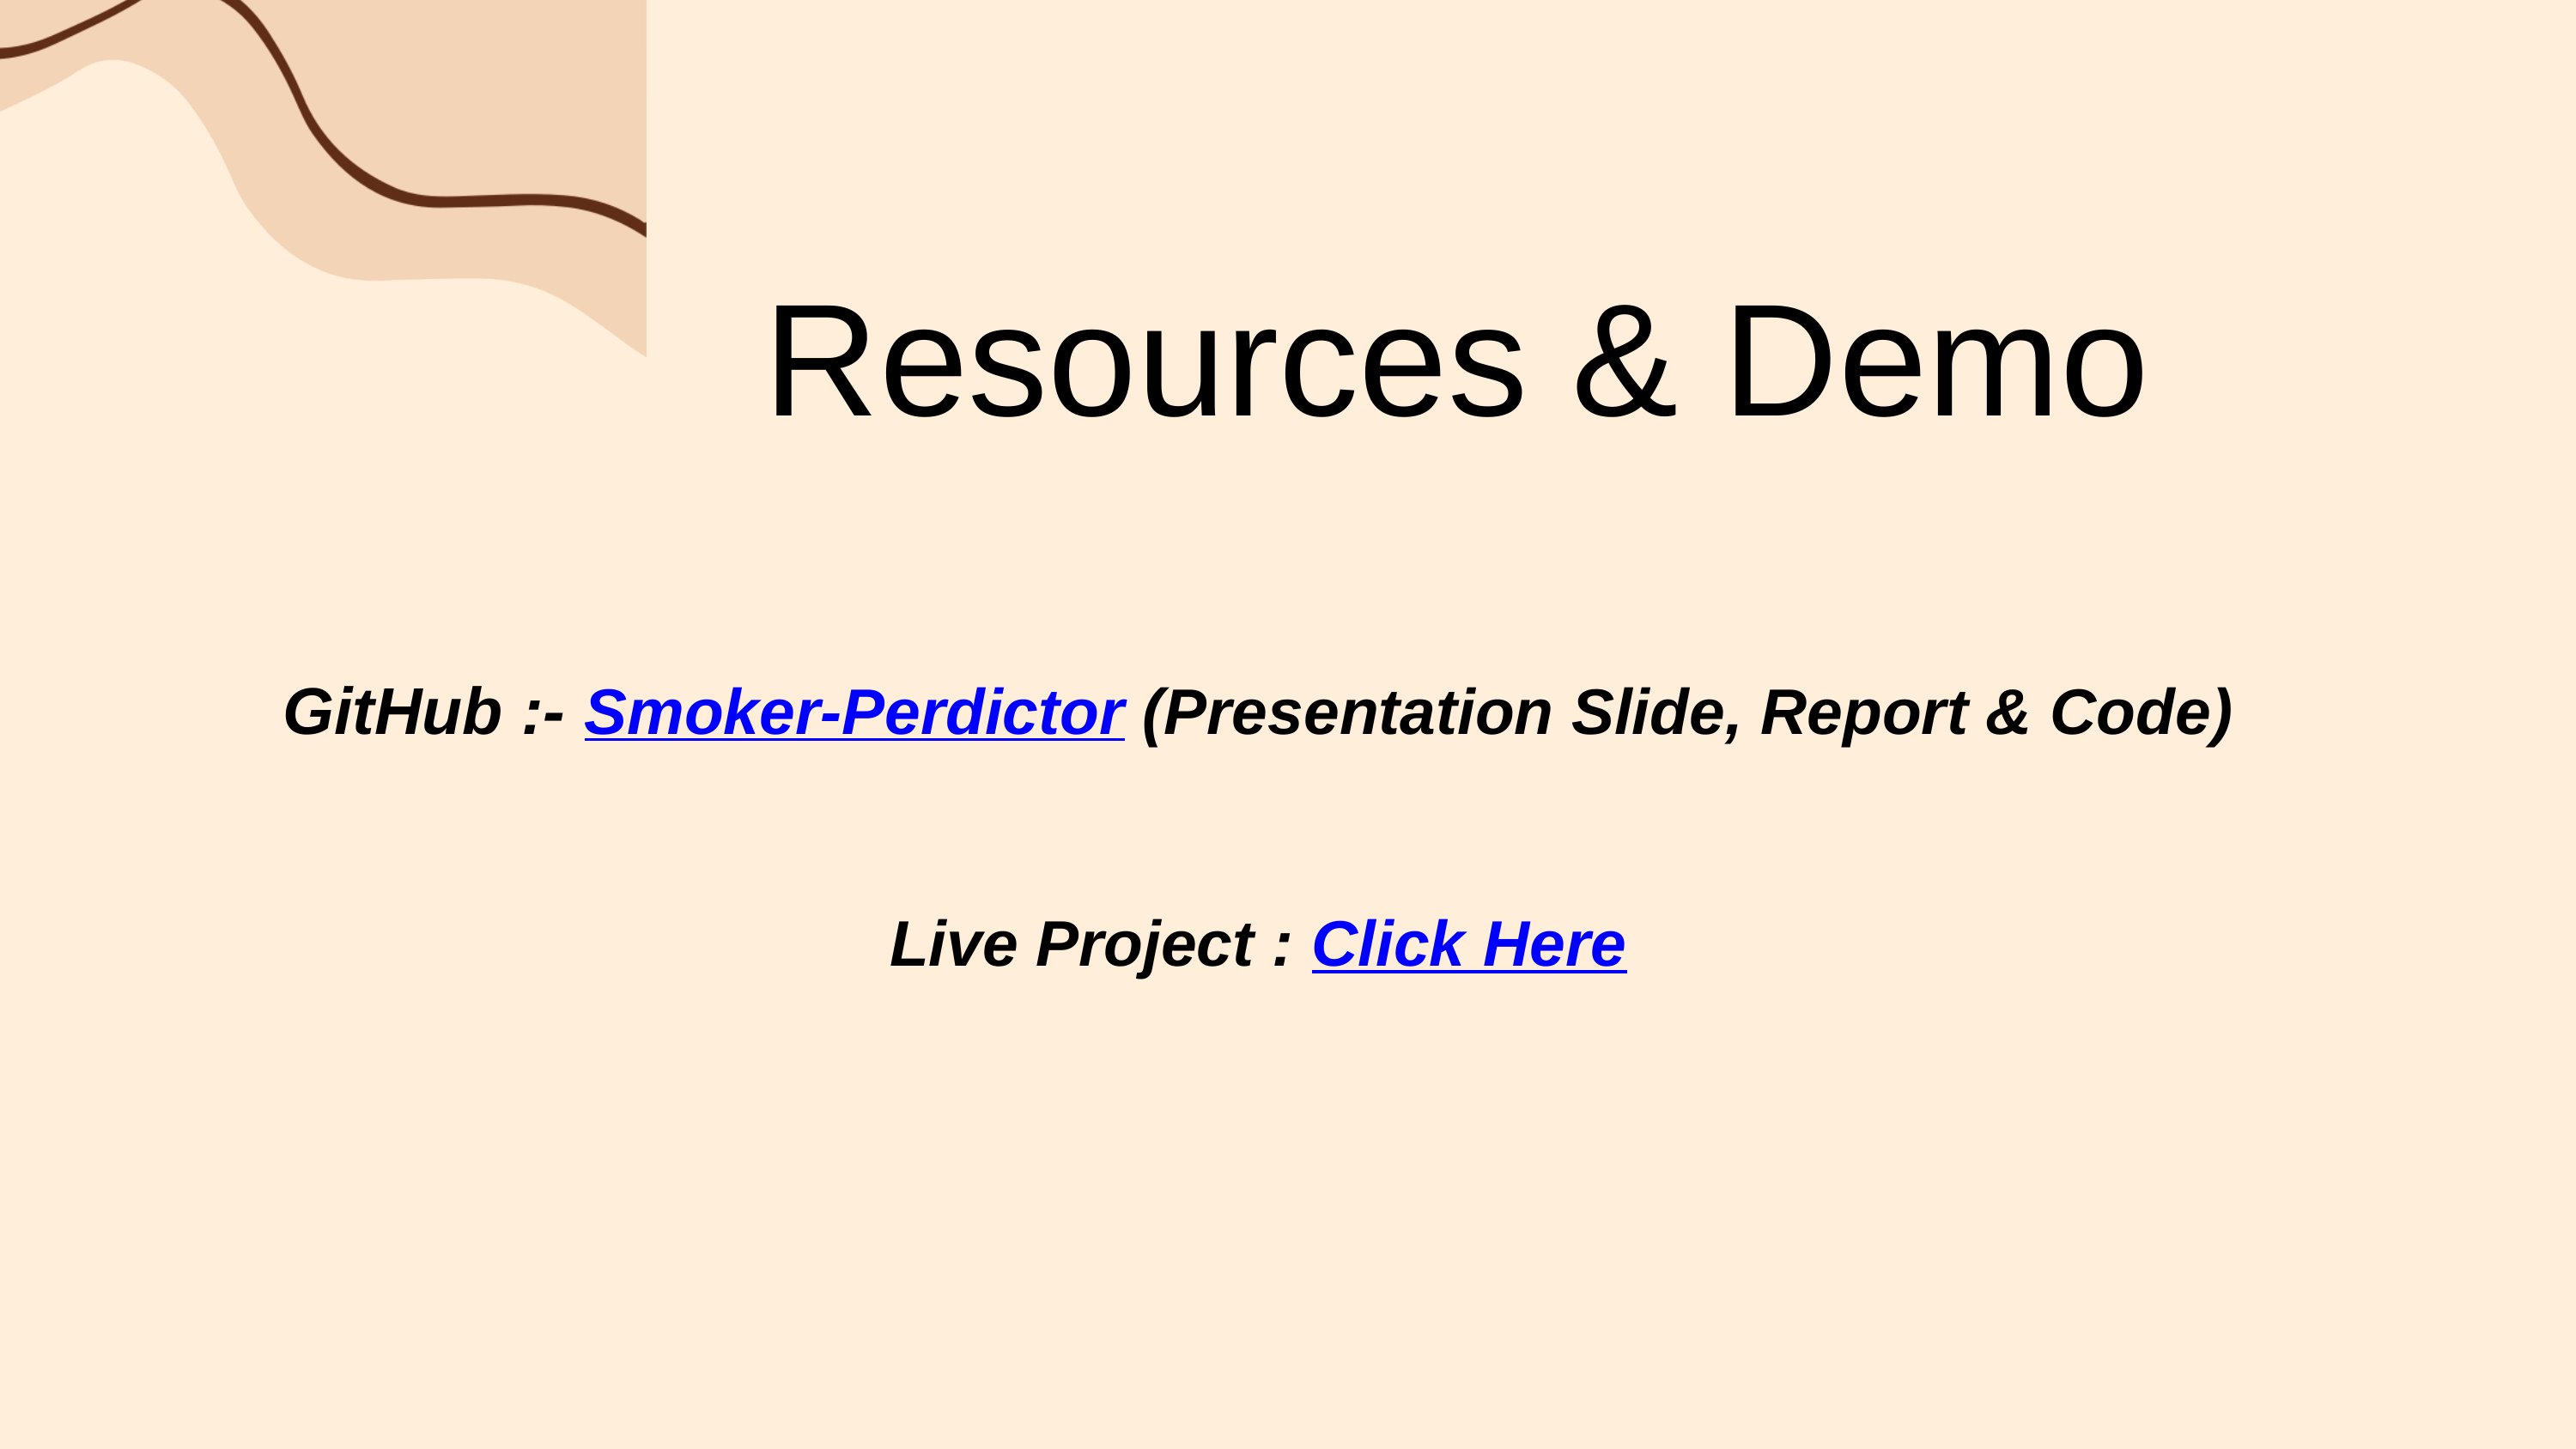

Resources & Demo
GitHub :-  Smoker-Perdictor (Presentation Slide, Report & Code)

Live Project : Click Here